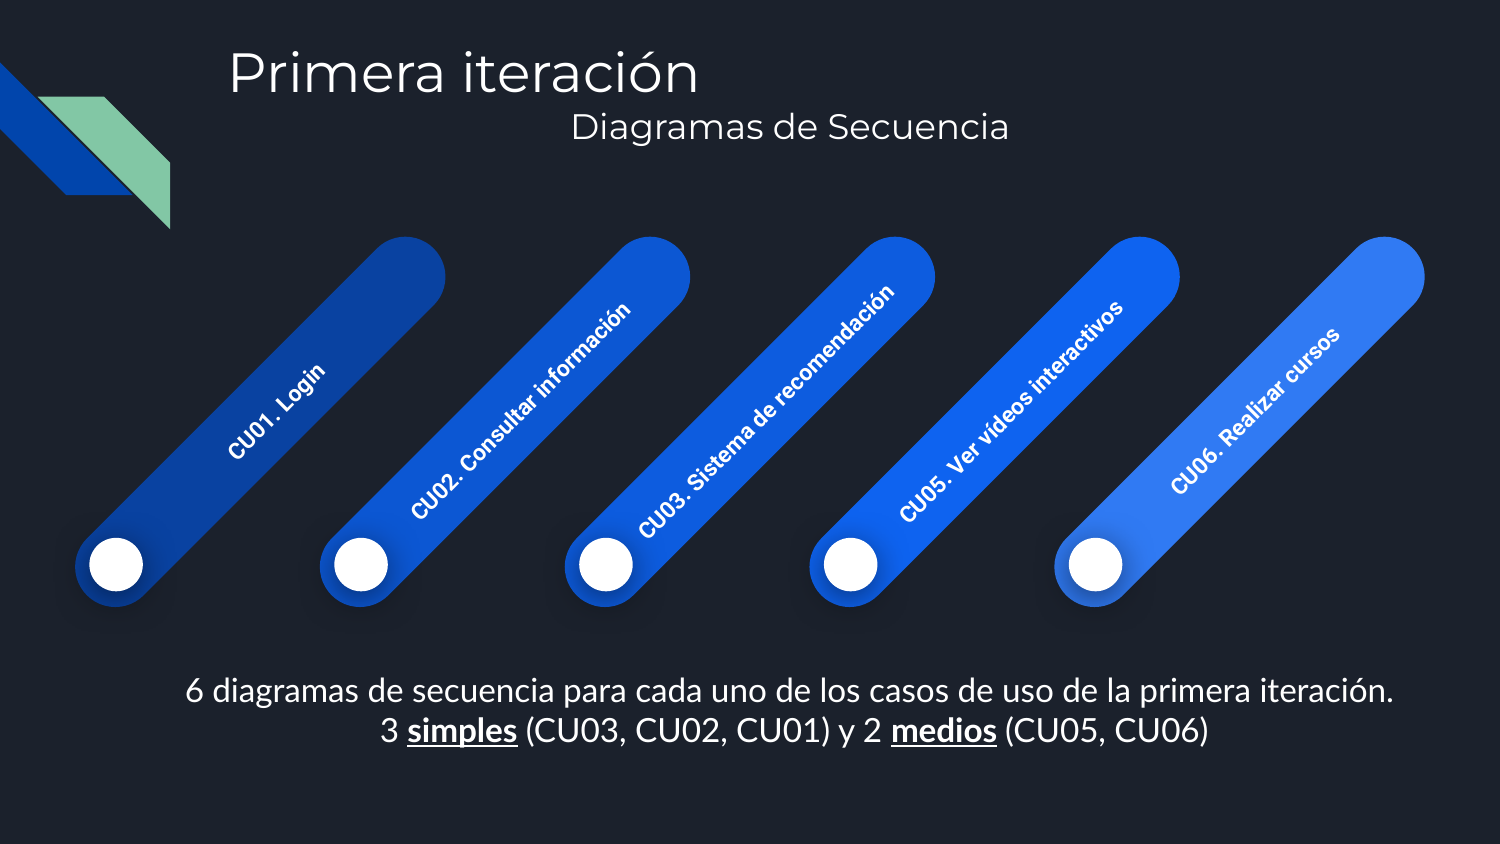

# Primera iteración
Diagramas de Secuencia

CU01. Login

CU02. Consultar información

CU03. Sistema de recomendación

CU05. Ver vídeos interactivos

CU06. Realizar cursos

6 diagramas de secuencia para cada uno de los casos de uso de la primera iteración.
 3 simples (CU03, CU02, CU01) y 2 medios (CU05, CU06)